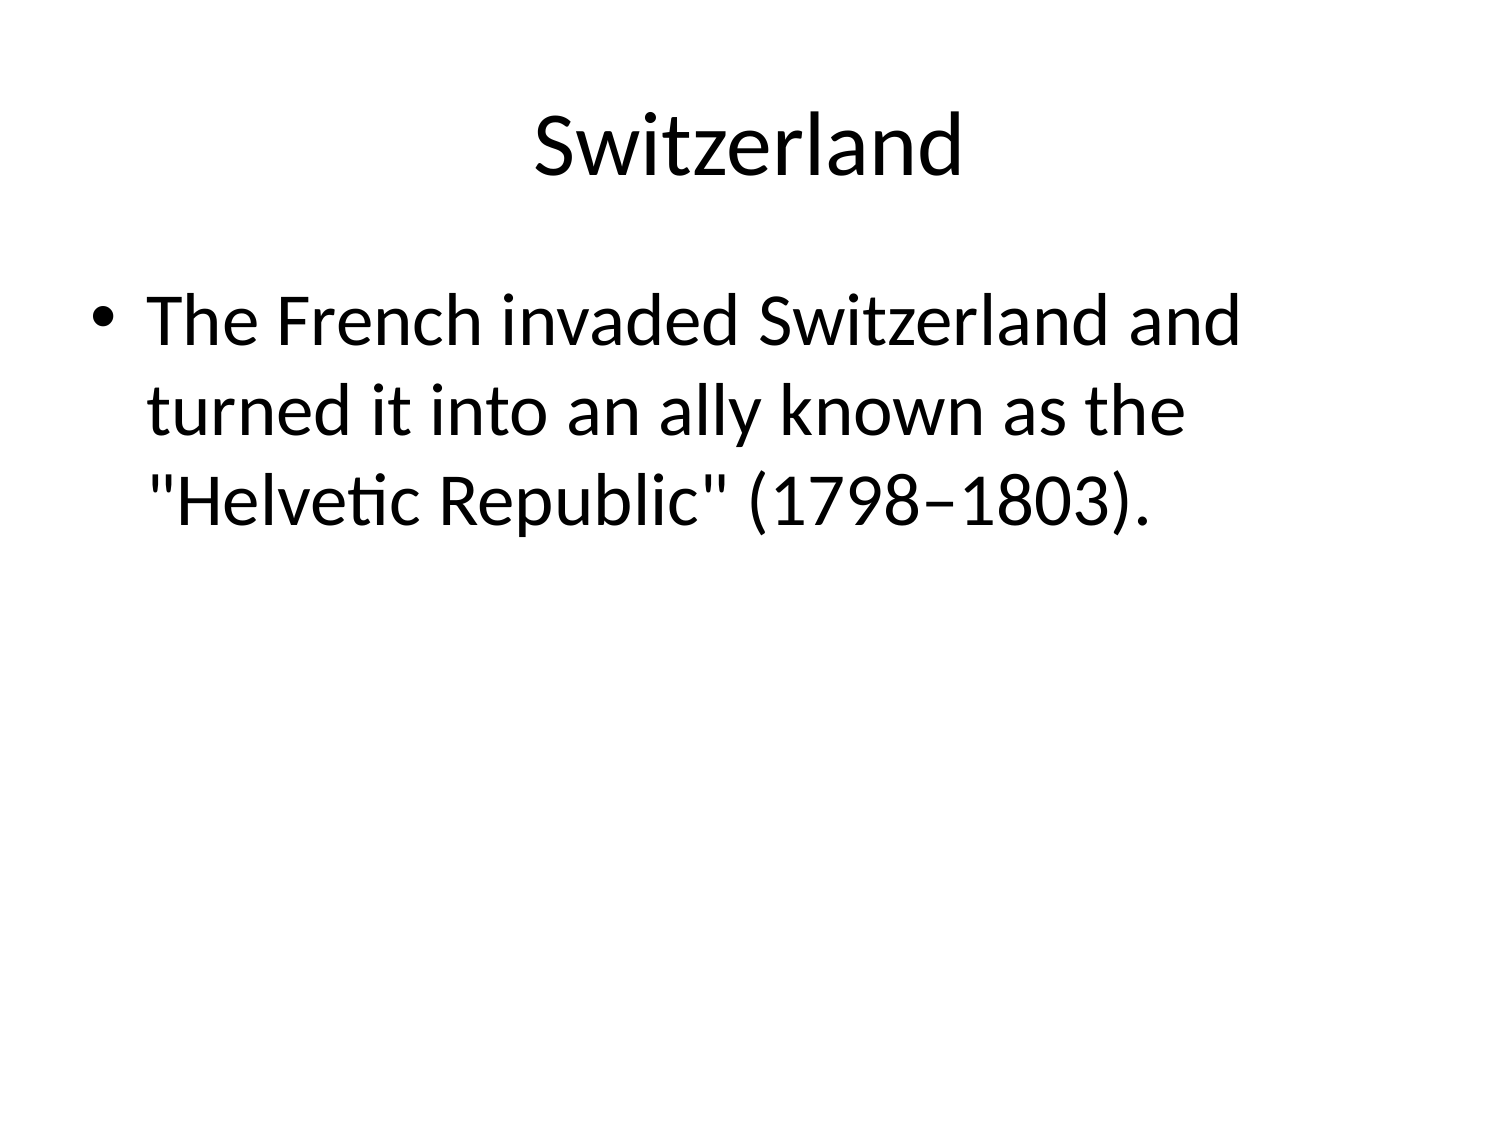

# Switzerland
The French invaded Switzerland and turned it into an ally known as the "Helvetic Republic" (1798–1803).